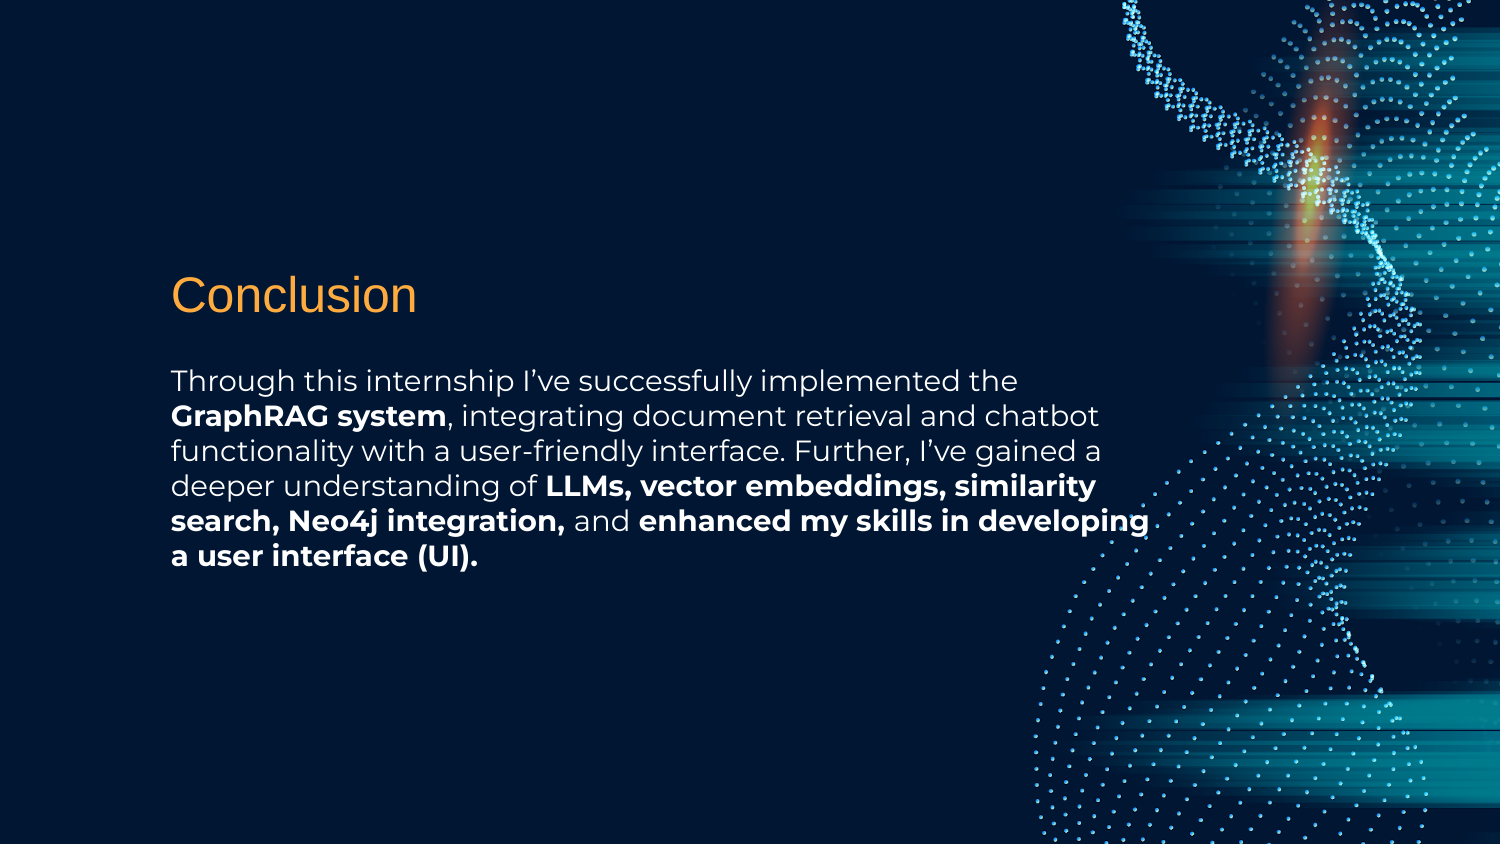

# Conclusion
Through this internship I’ve successfully implemented the GraphRAG system, integrating document retrieval and chatbot functionality with a user-friendly interface. Further, I’ve gained a deeper understanding of LLMs, vector embeddings, similarity search, Neo4j integration, and enhanced my skills in developing a user interface (UI).